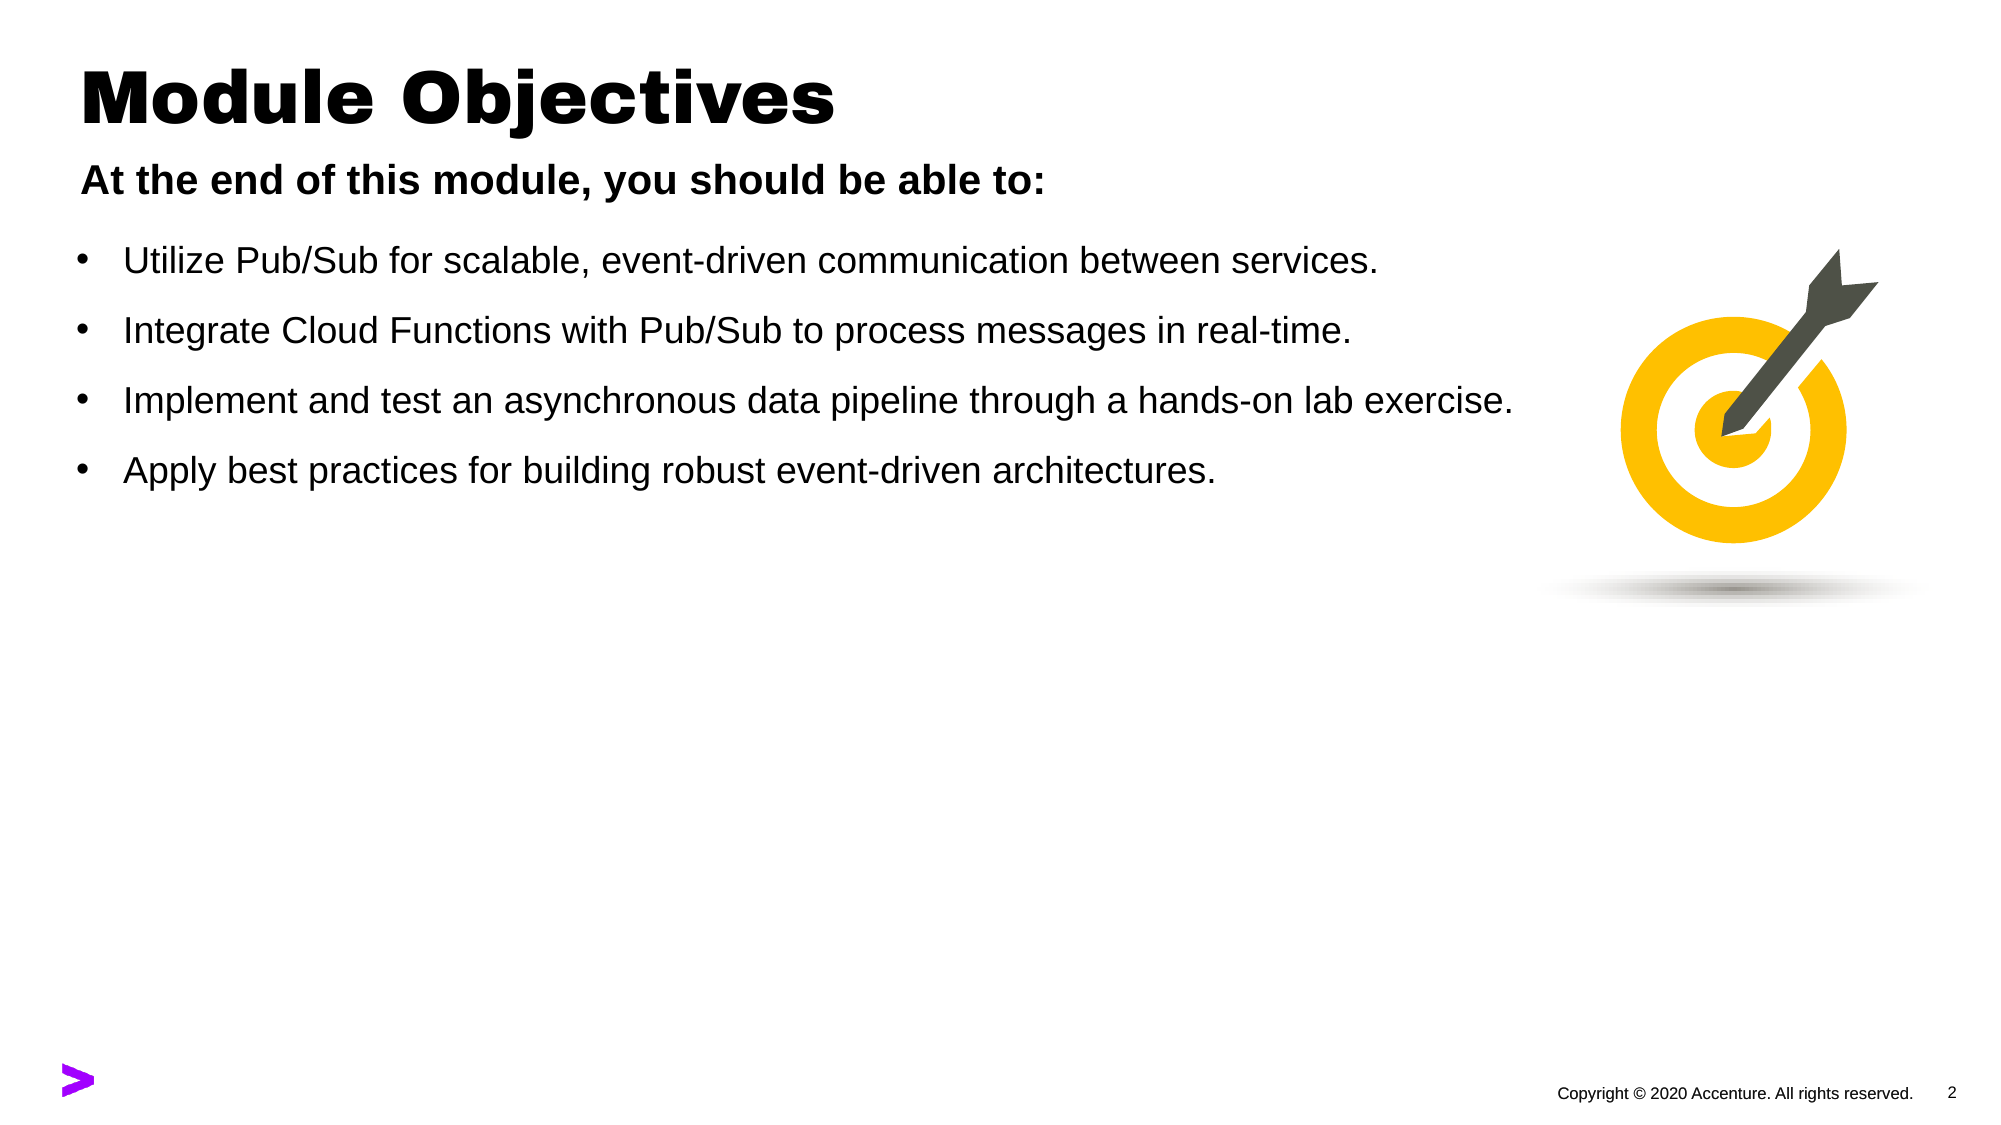

Utilize Pub/Sub for scalable, event-driven communication between services.
Integrate Cloud Functions with Pub/Sub to process messages in real-time.
Implement and test an asynchronous data pipeline through a hands-on lab exercise.
Apply best practices for building robust event-driven architectures.

2